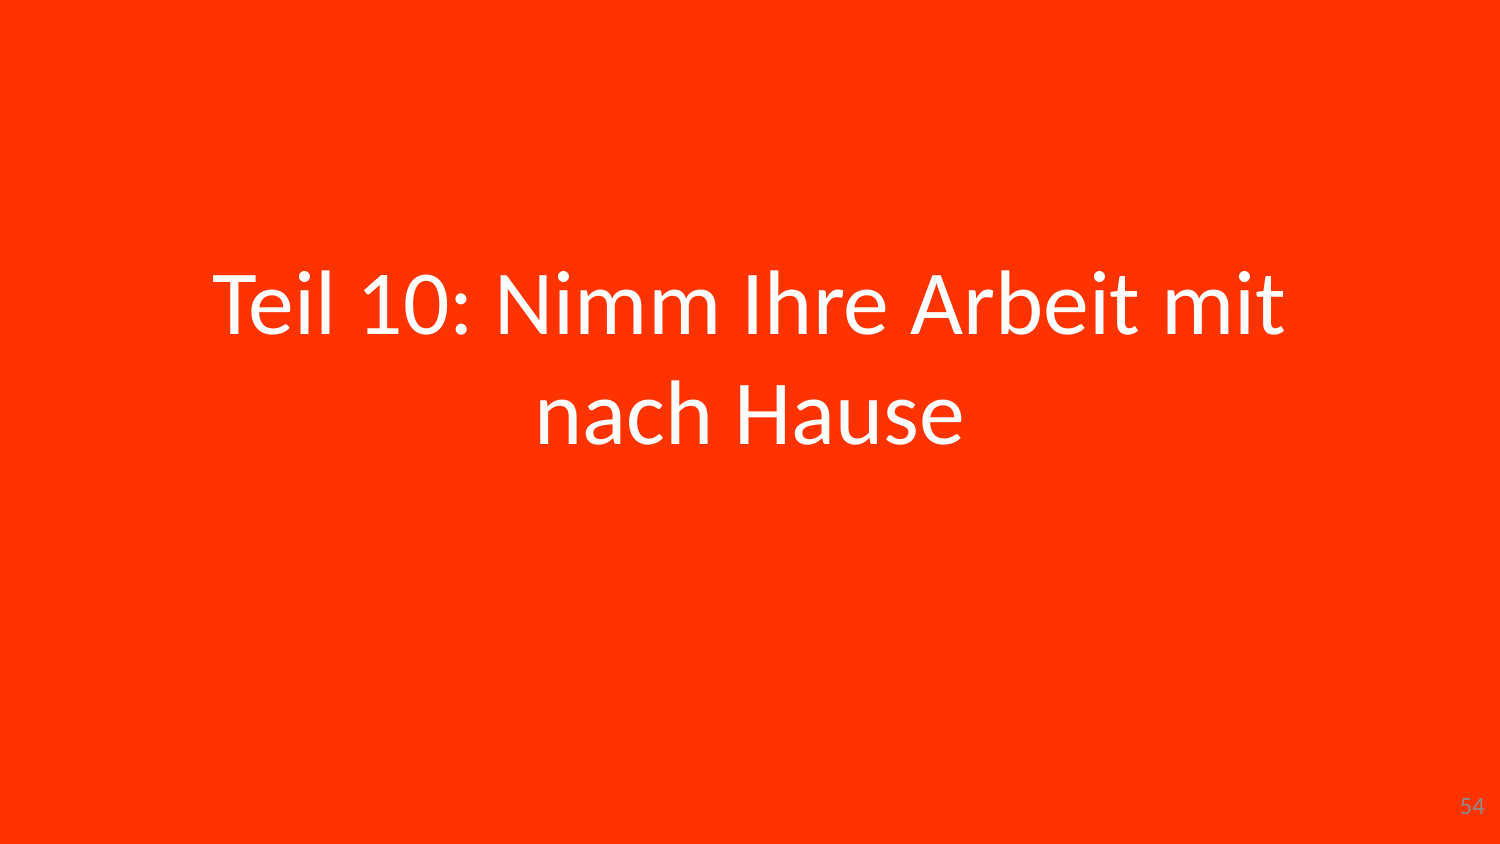

Teil 10: Nimm Ihre Arbeit mit nach Hause
54